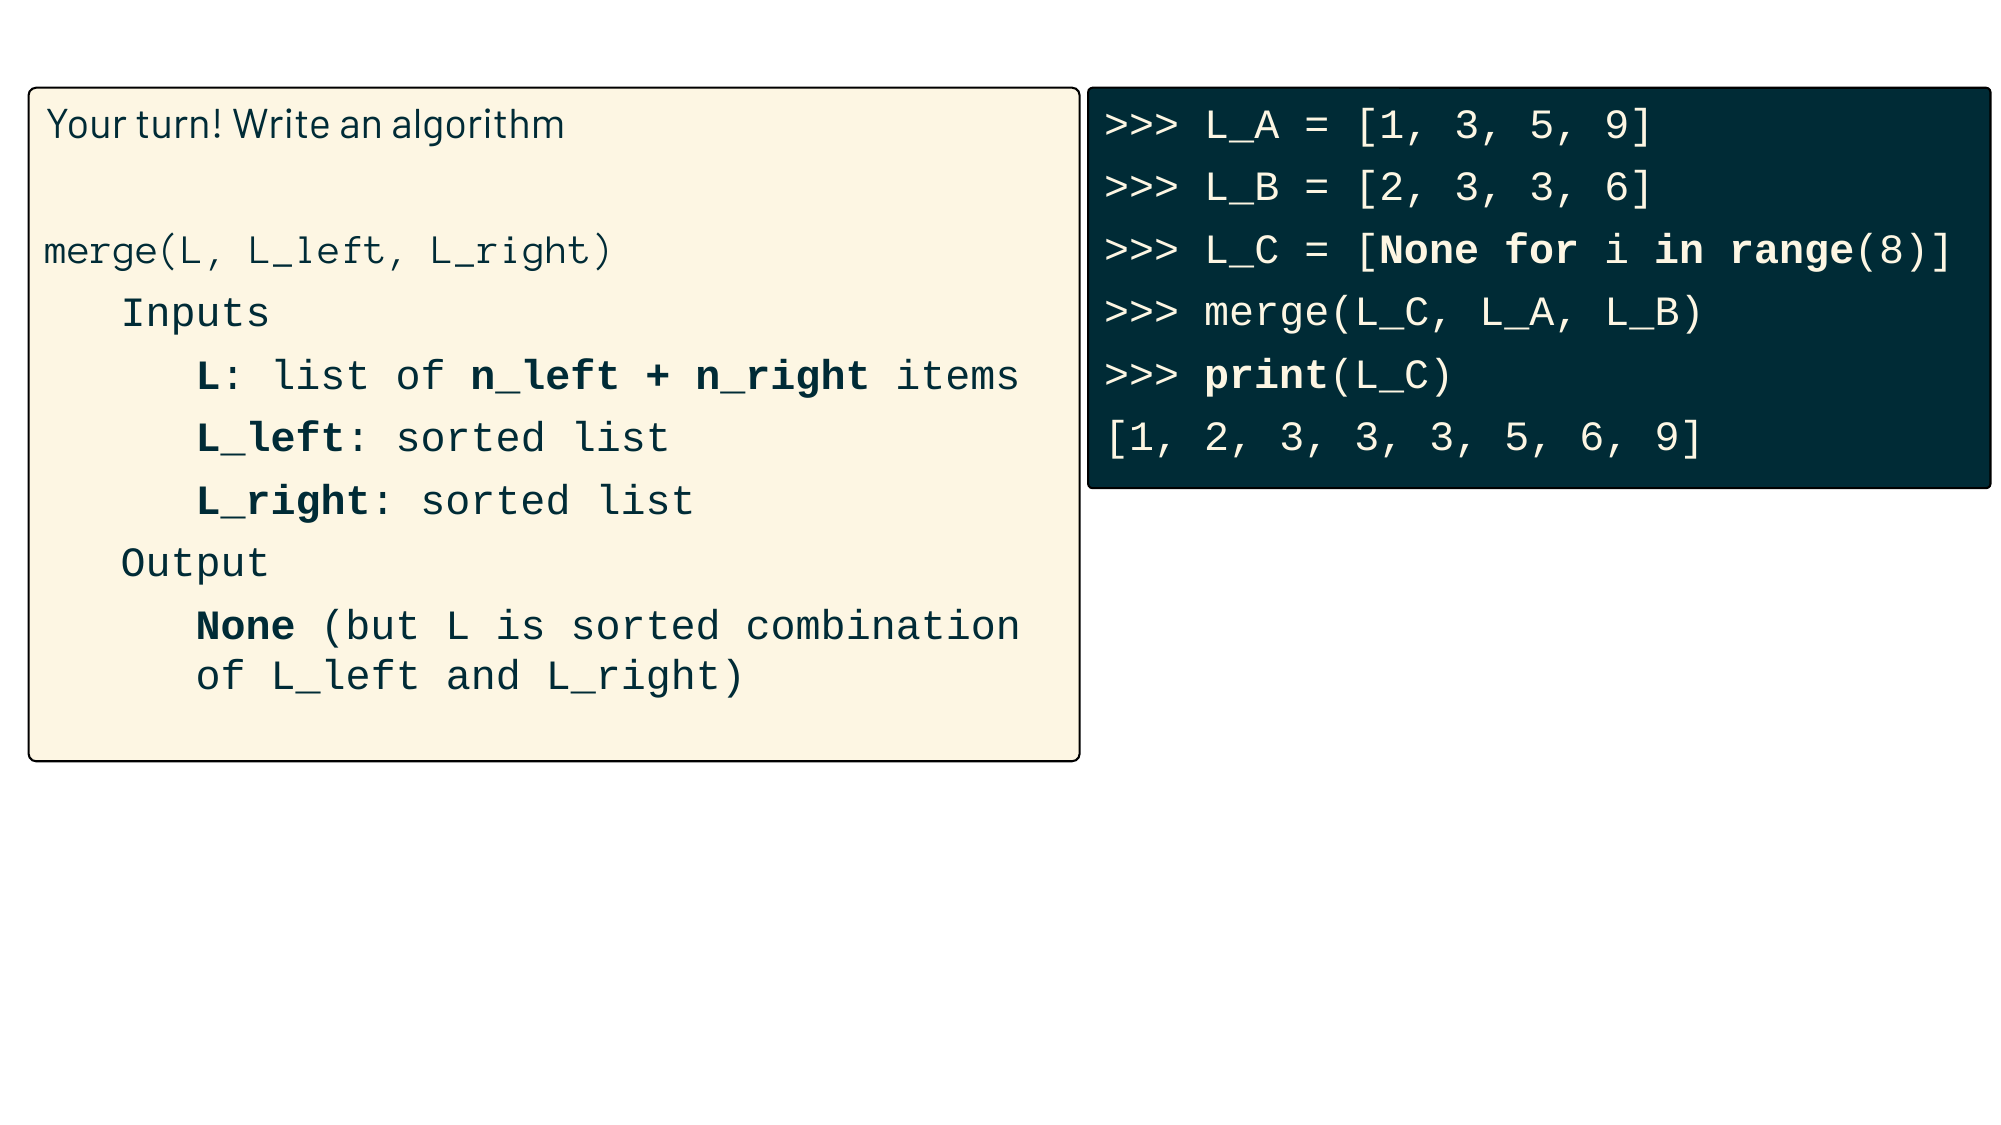

Your turn! Write an algorithm

merge(L, L_left, L_right)
Inputs
L: list of n_left + n_right items
L_left: sorted list
L_right: sorted list
Output
None (but L is sorted combination of L_left and L_right)
>>> L_A = [1, 3, 5, 9]
>>> L_B = [2, 3, 3, 6]
>>> L_C = [None for i in range(8)]
>>> merge(L_C, L_A, L_B)
>>> print(L_C)
[1, 2, 3, 3, 3, 5, 6, 9]